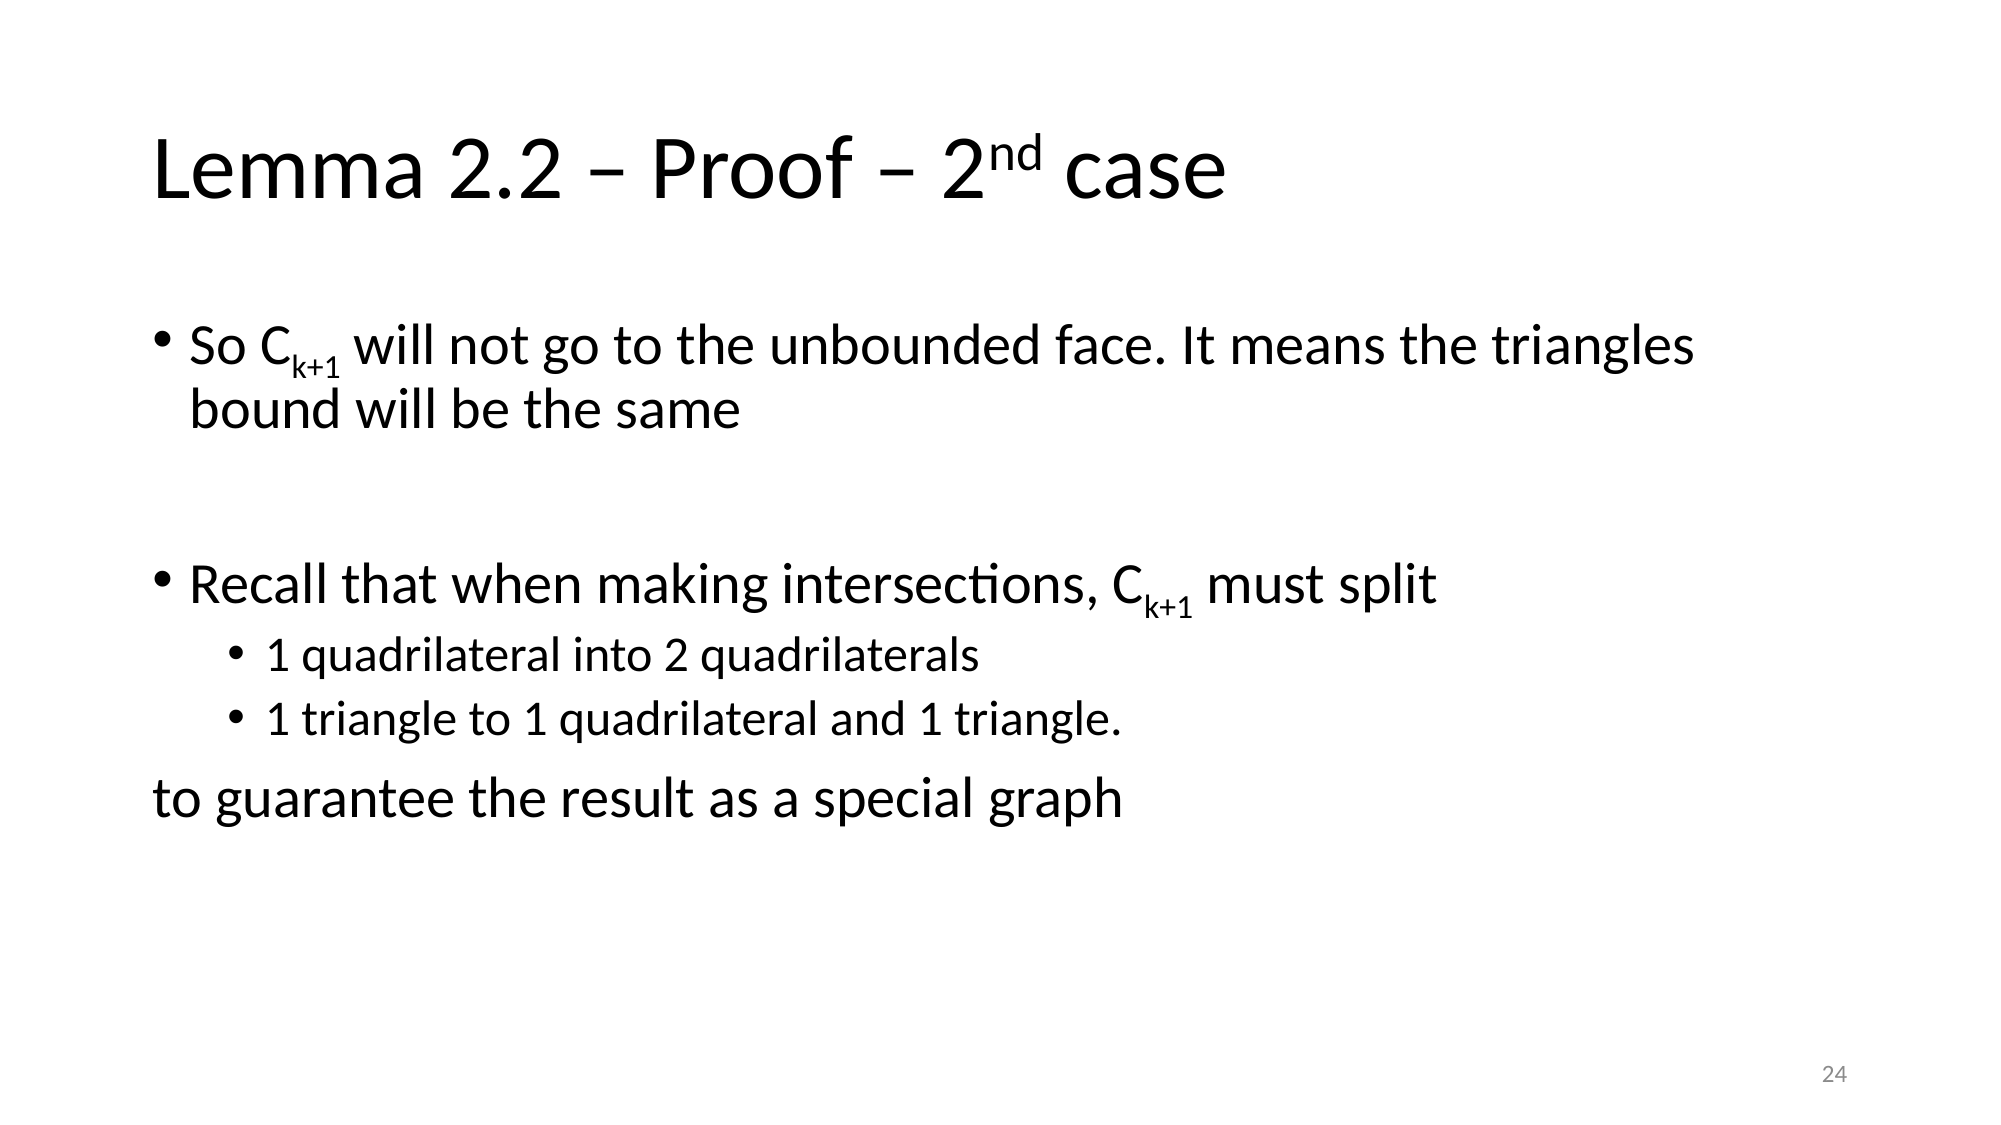

# Lemma 2.2 – Proof – 2nd case
So Ck+1 will not go to the unbounded face. It means the triangles bound will be the same

Recall that when making intersections, Ck+1 must split
1 quadrilateral into 2 quadrilaterals
1 triangle to 1 quadrilateral and 1 triangle.
to guarantee the result as a special graph

24